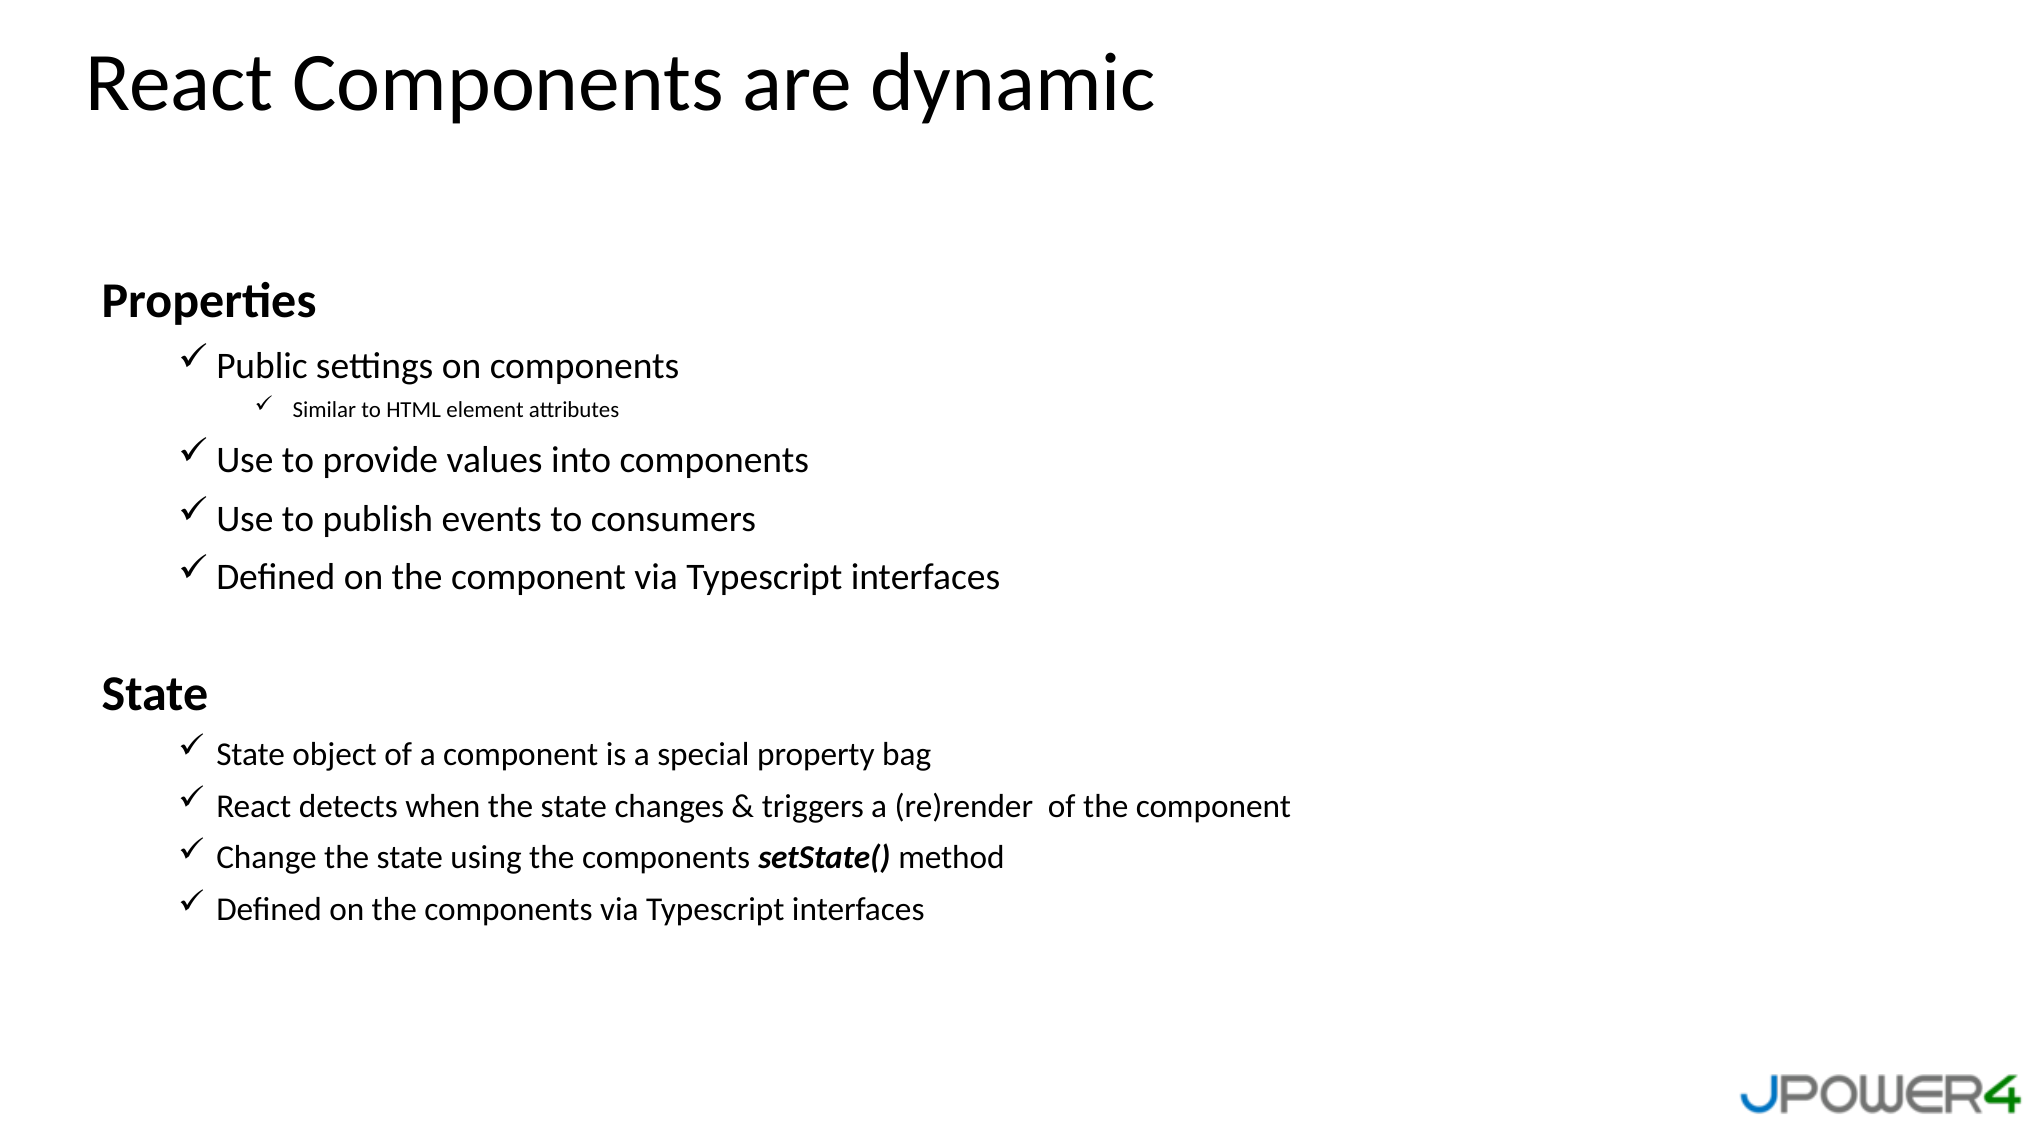

React Components are dynamic
Properties
Public settings on components
Similar to HTML element attributes
Use to provide values into components
Use to publish events to consumers
Defined on the component via Typescript interfaces

State
State object of a component is a special property bag
React detects when the state changes & triggers a (re)render  of the component
Change the state using the components setState() method
Defined on the components via Typescript interfaces